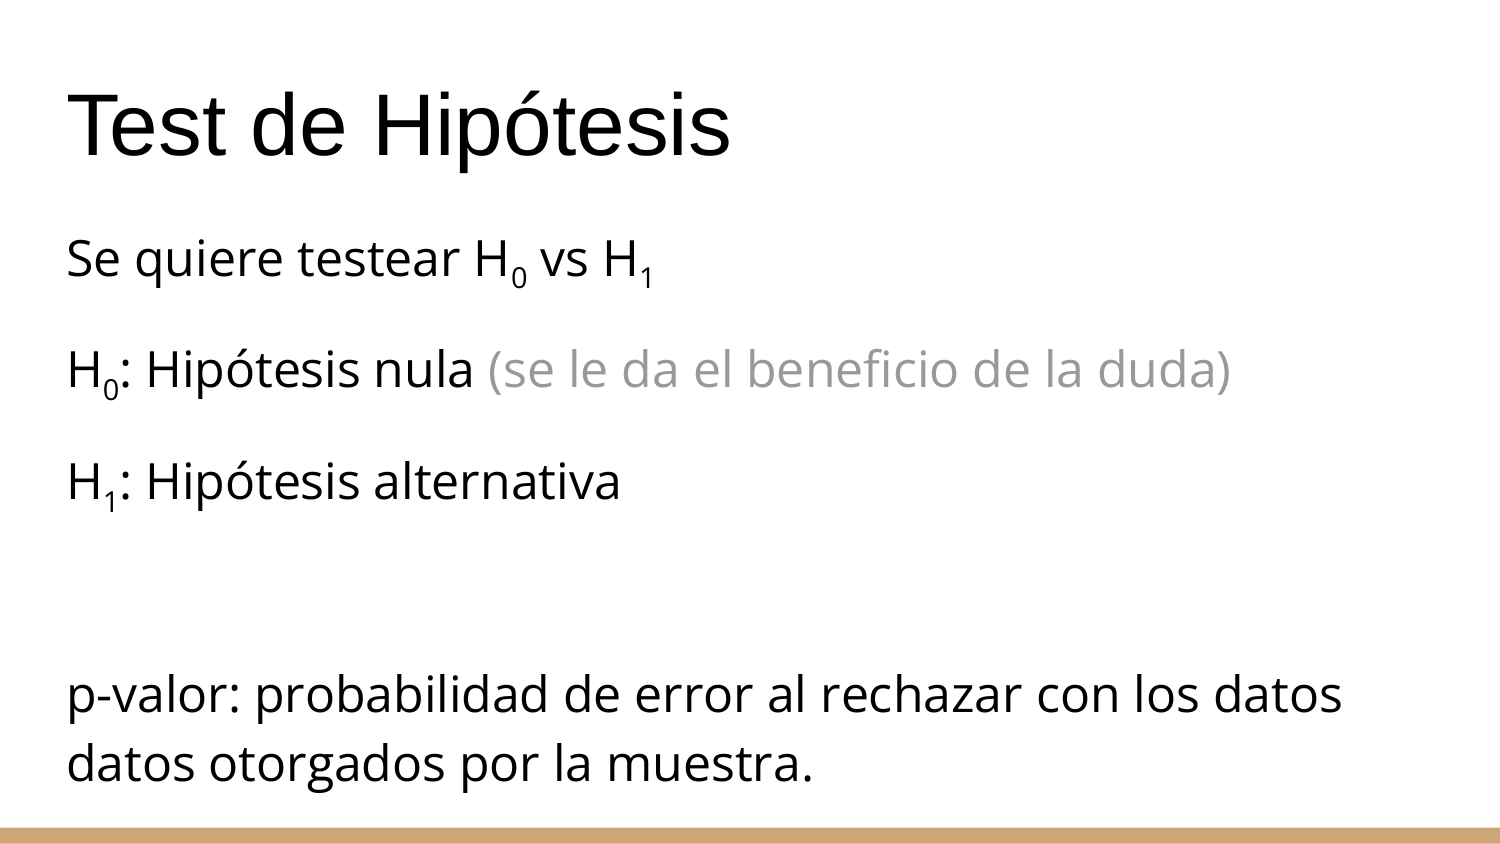

# Test de Hipótesis
Se quiere testear H0 vs H1
H0: Hipótesis nula (se le da el beneficio de la duda)
H1: Hipótesis alternativa

p-valor: probabilidad de error al rechazar con los datos datos otorgados por la muestra.